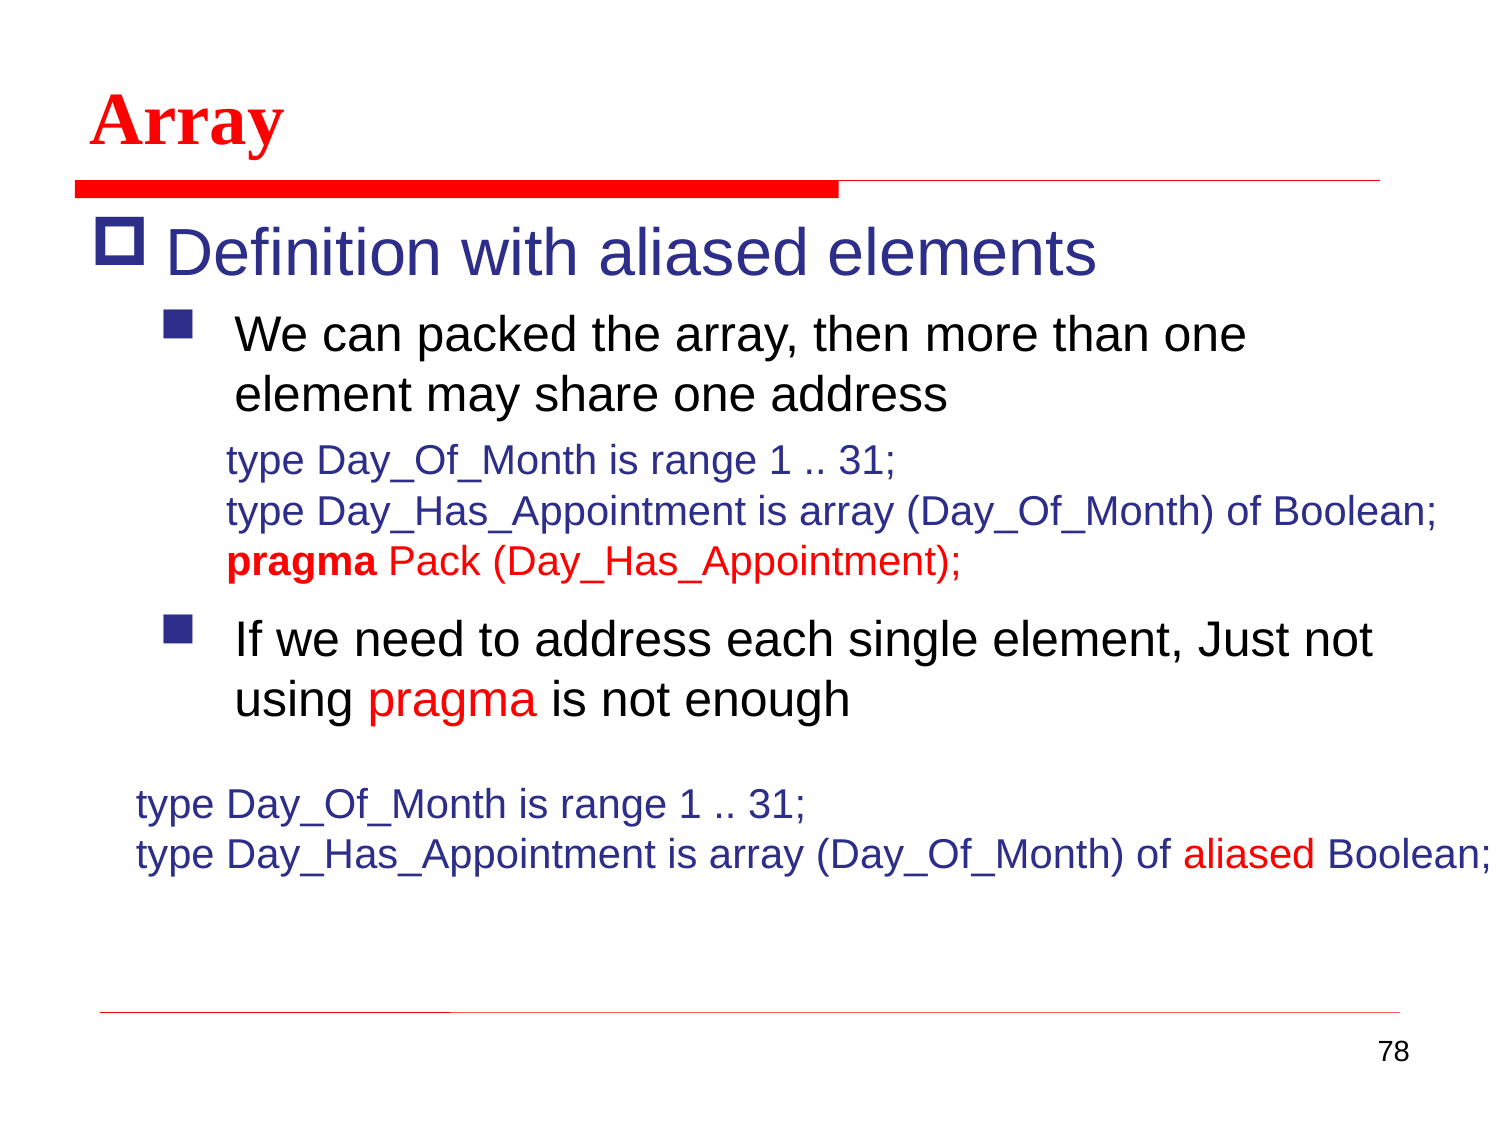

Array
Definition with aliased elements
We can packed the array, then more than one element may share one address
type Day_Of_Month is range 1 .. 31;
type Day_Has_Appointment is array (Day_Of_Month) of Boolean;
pragma Pack (Day_Has_Appointment);
If we need to address each single element, Just not using pragma is not enough
type Day_Of_Month is range 1 .. 31;
type Day_Has_Appointment is array (Day_Of_Month) of aliased Boolean;
78